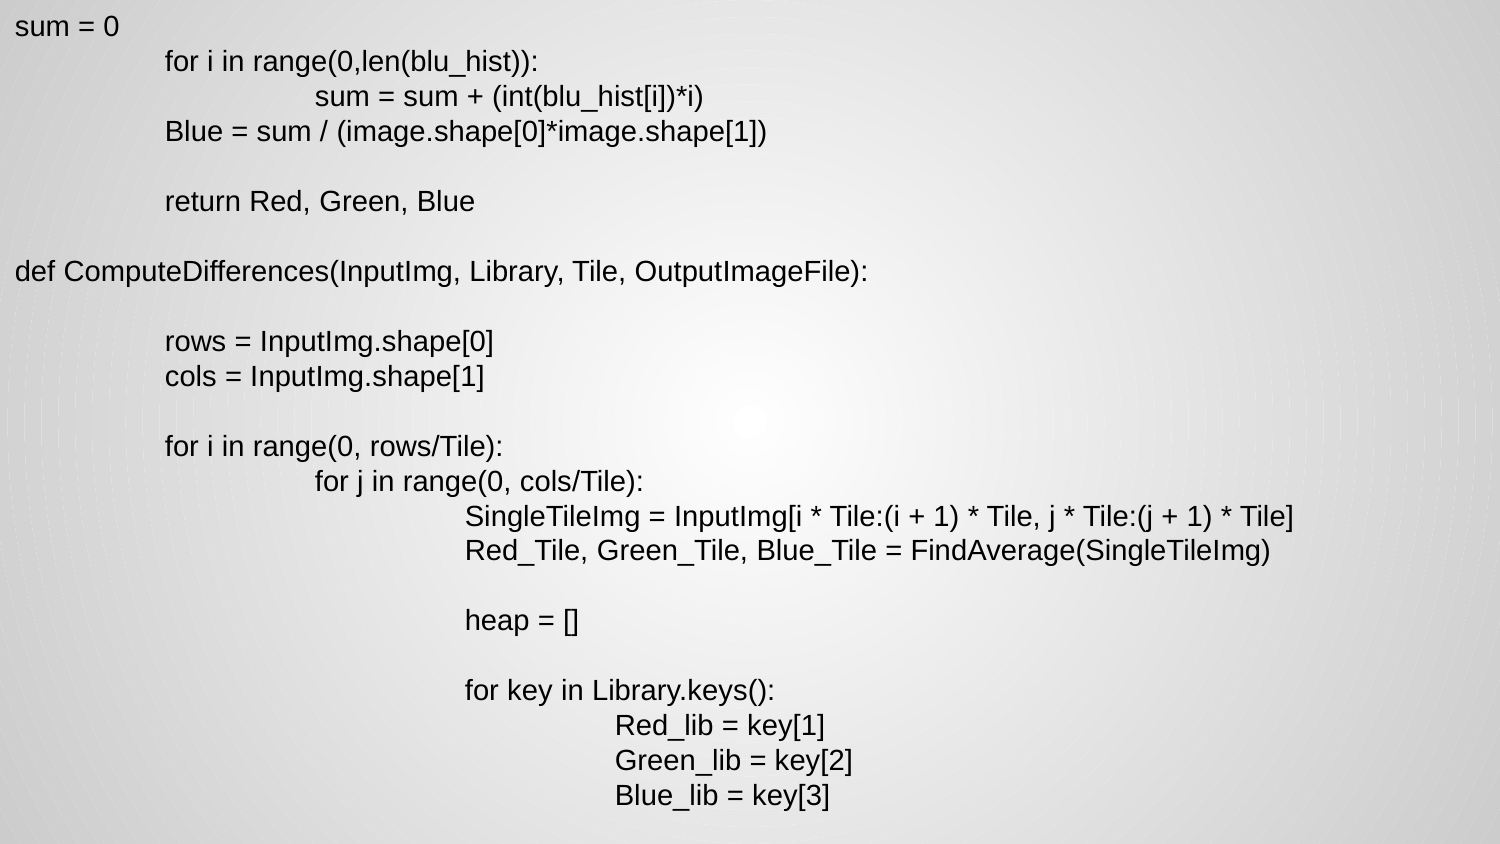

sum = 0
	for i in range(0,len(blu_hist)):
		sum = sum + (int(blu_hist[i])*i)
	Blue = sum / (image.shape[0]*image.shape[1])

	return Red, Green, Blue

def ComputeDifferences(InputImg, Library, Tile, OutputImageFile):

	rows = InputImg.shape[0]
	cols = InputImg.shape[1]

	for i in range(0, rows/Tile):
		for j in range(0, cols/Tile):
			SingleTileImg = InputImg[i * Tile:(i + 1) * Tile, j * Tile:(j + 1) * Tile]
			Red_Tile, Green_Tile, Blue_Tile = FindAverage(SingleTileImg)

			heap = []

			for key in Library.keys():
				Red_lib = key[1]
				Green_lib = key[2]
				Blue_lib = key[3]